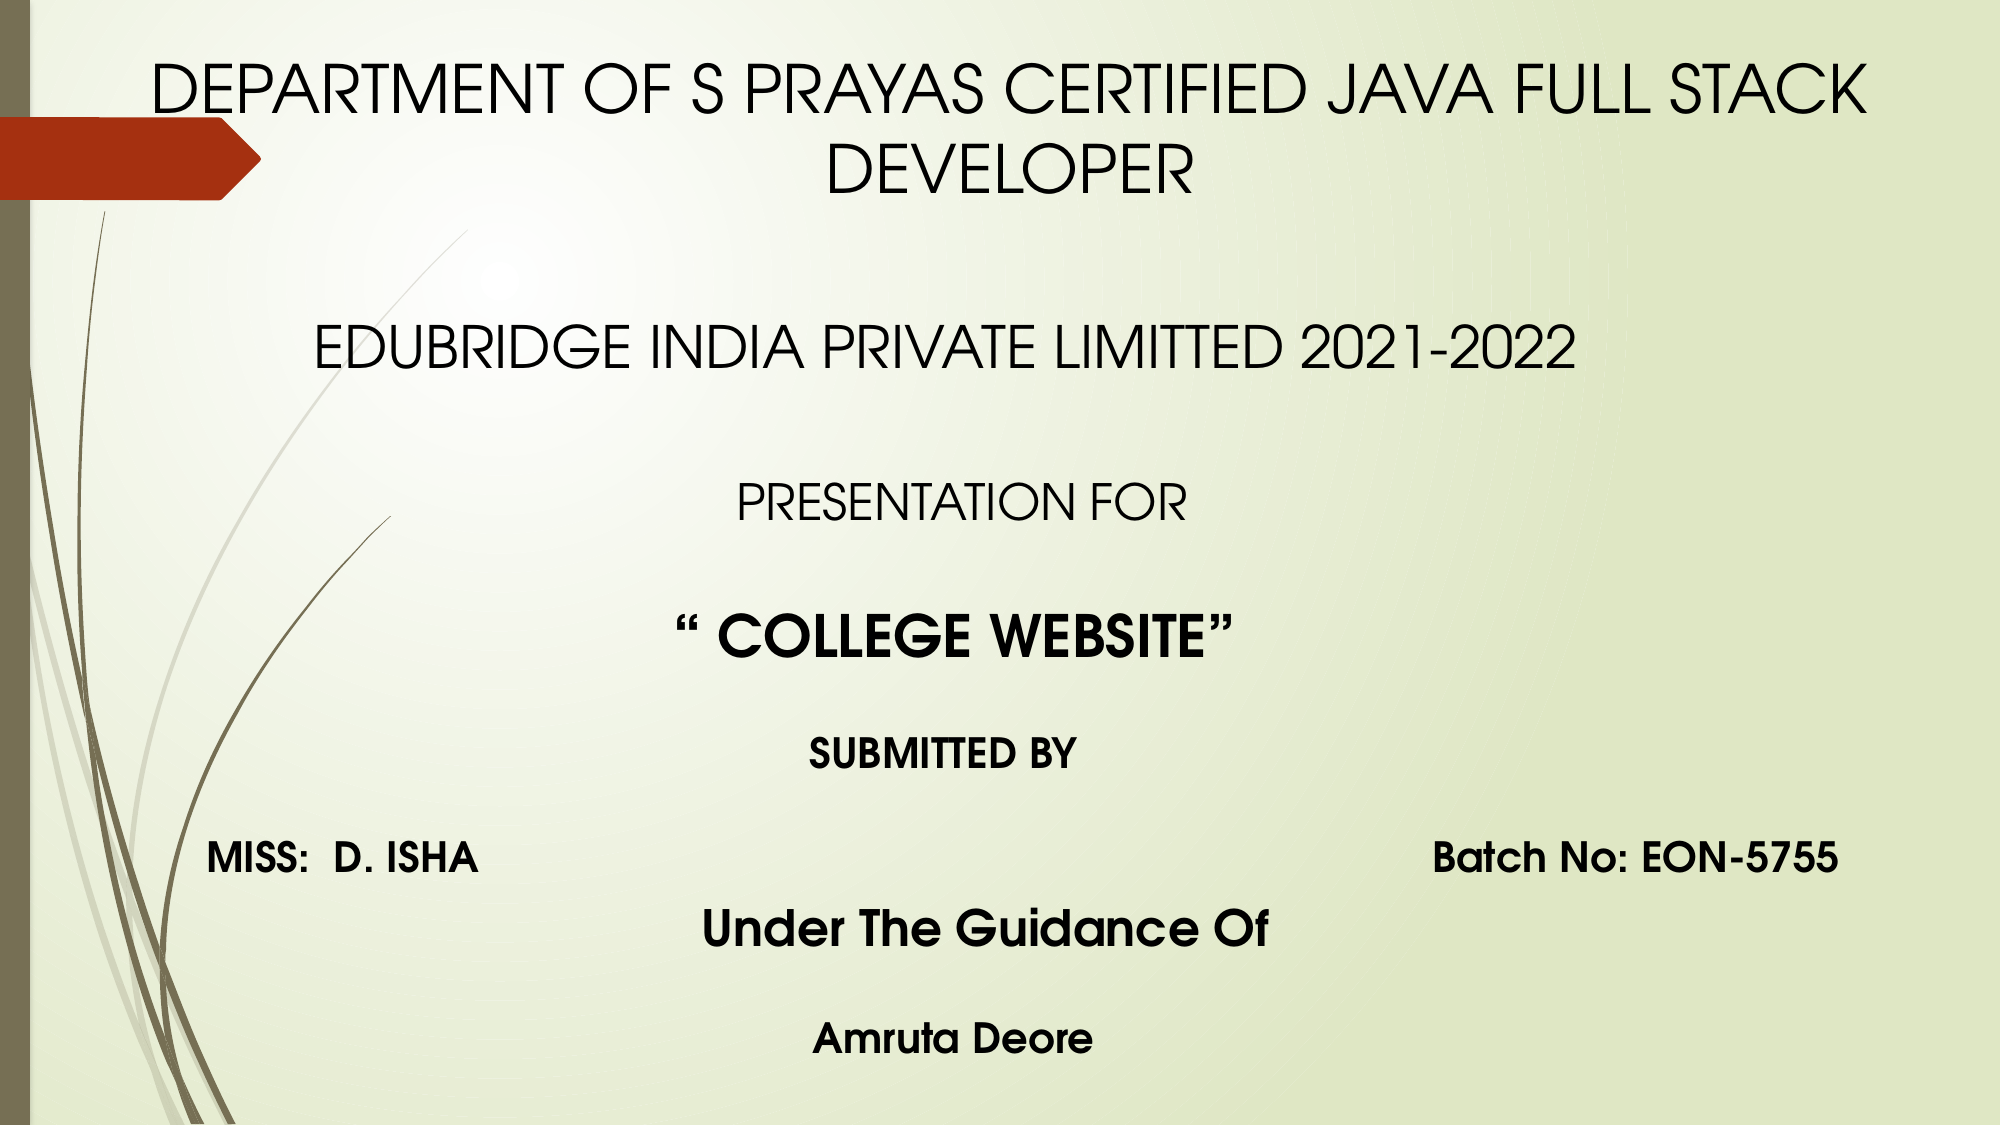

DEPARTMENT OF S PRAYAS CERTIFIED JAVA FULL STACK DEVELOPER
EDUBRIDGE INDIA PRIVATE LIMITTED 2021-2022
PRESENTATION FOR
“ COLLEGE WEBSITE”
SUBMITTED BY
MISS:  D. ISHA
Batch No: EON-5755
Under The Guidance Of
Amruta Deore